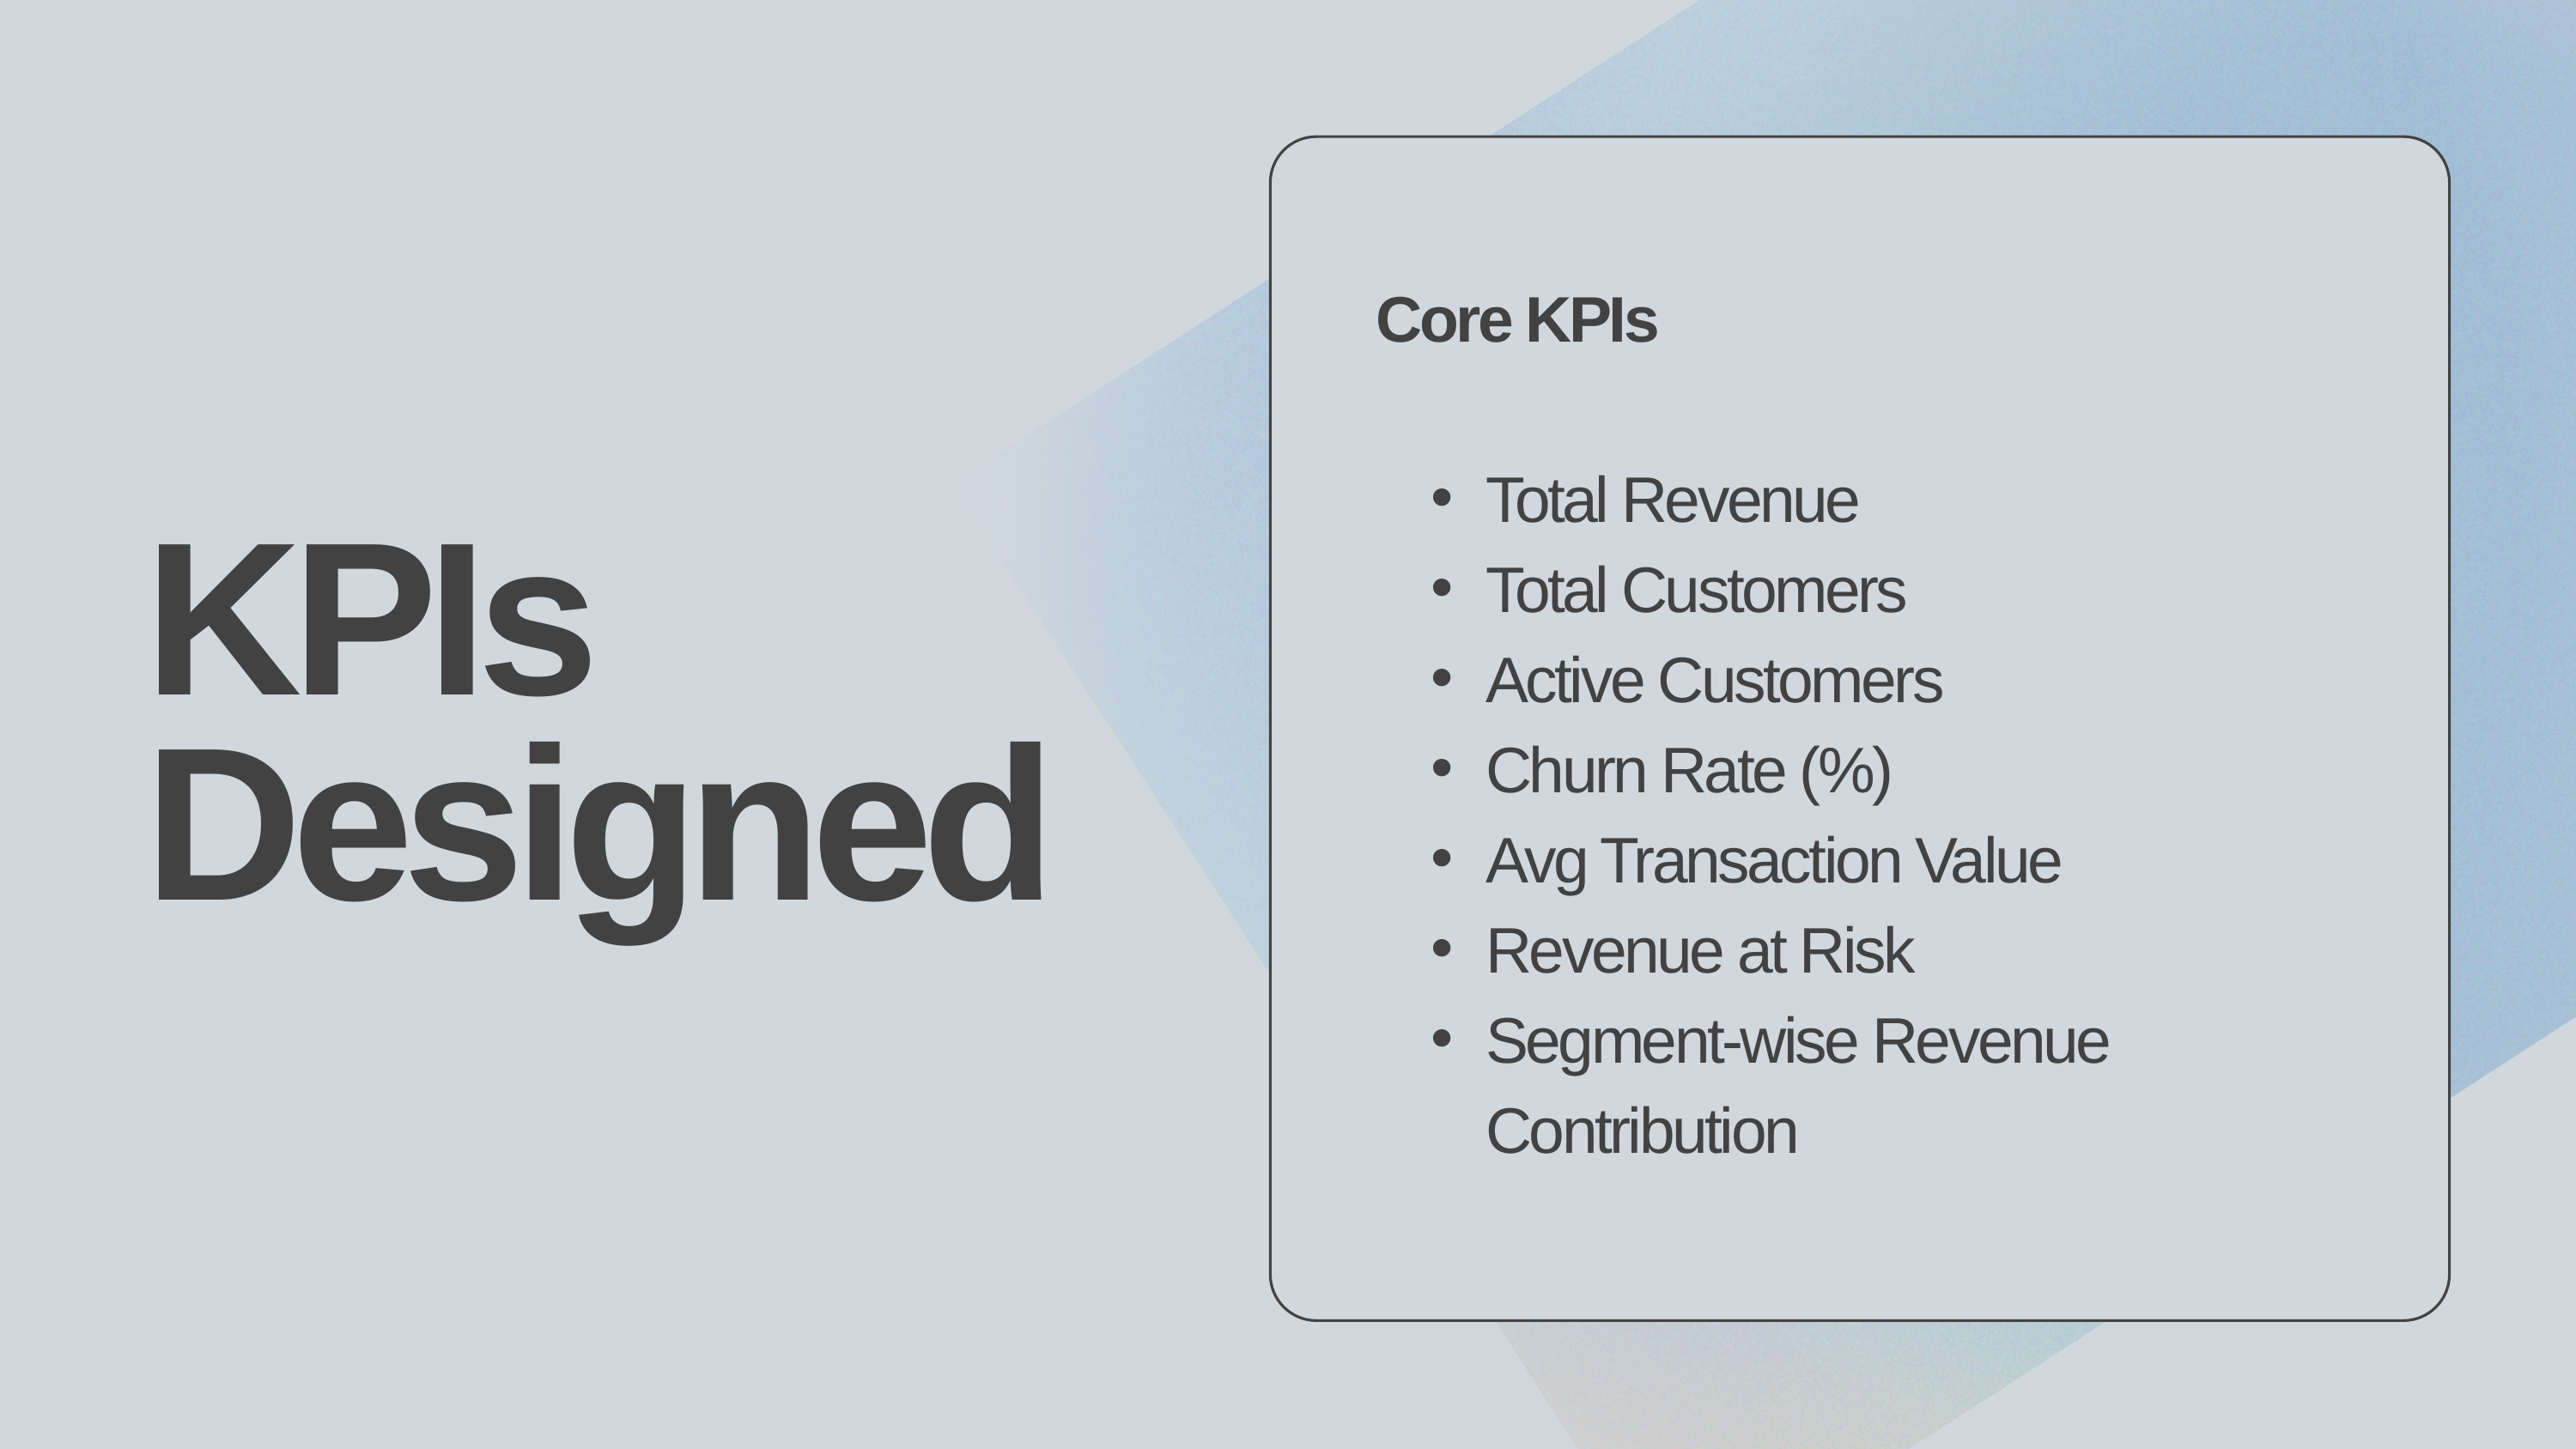

Core KPIs

Total Revenue
Total Customers
Active Customers
Churn Rate (%)
Avg Transaction Value
Revenue at Risk
Segment-wise Revenue Contribution

KPIs Designed